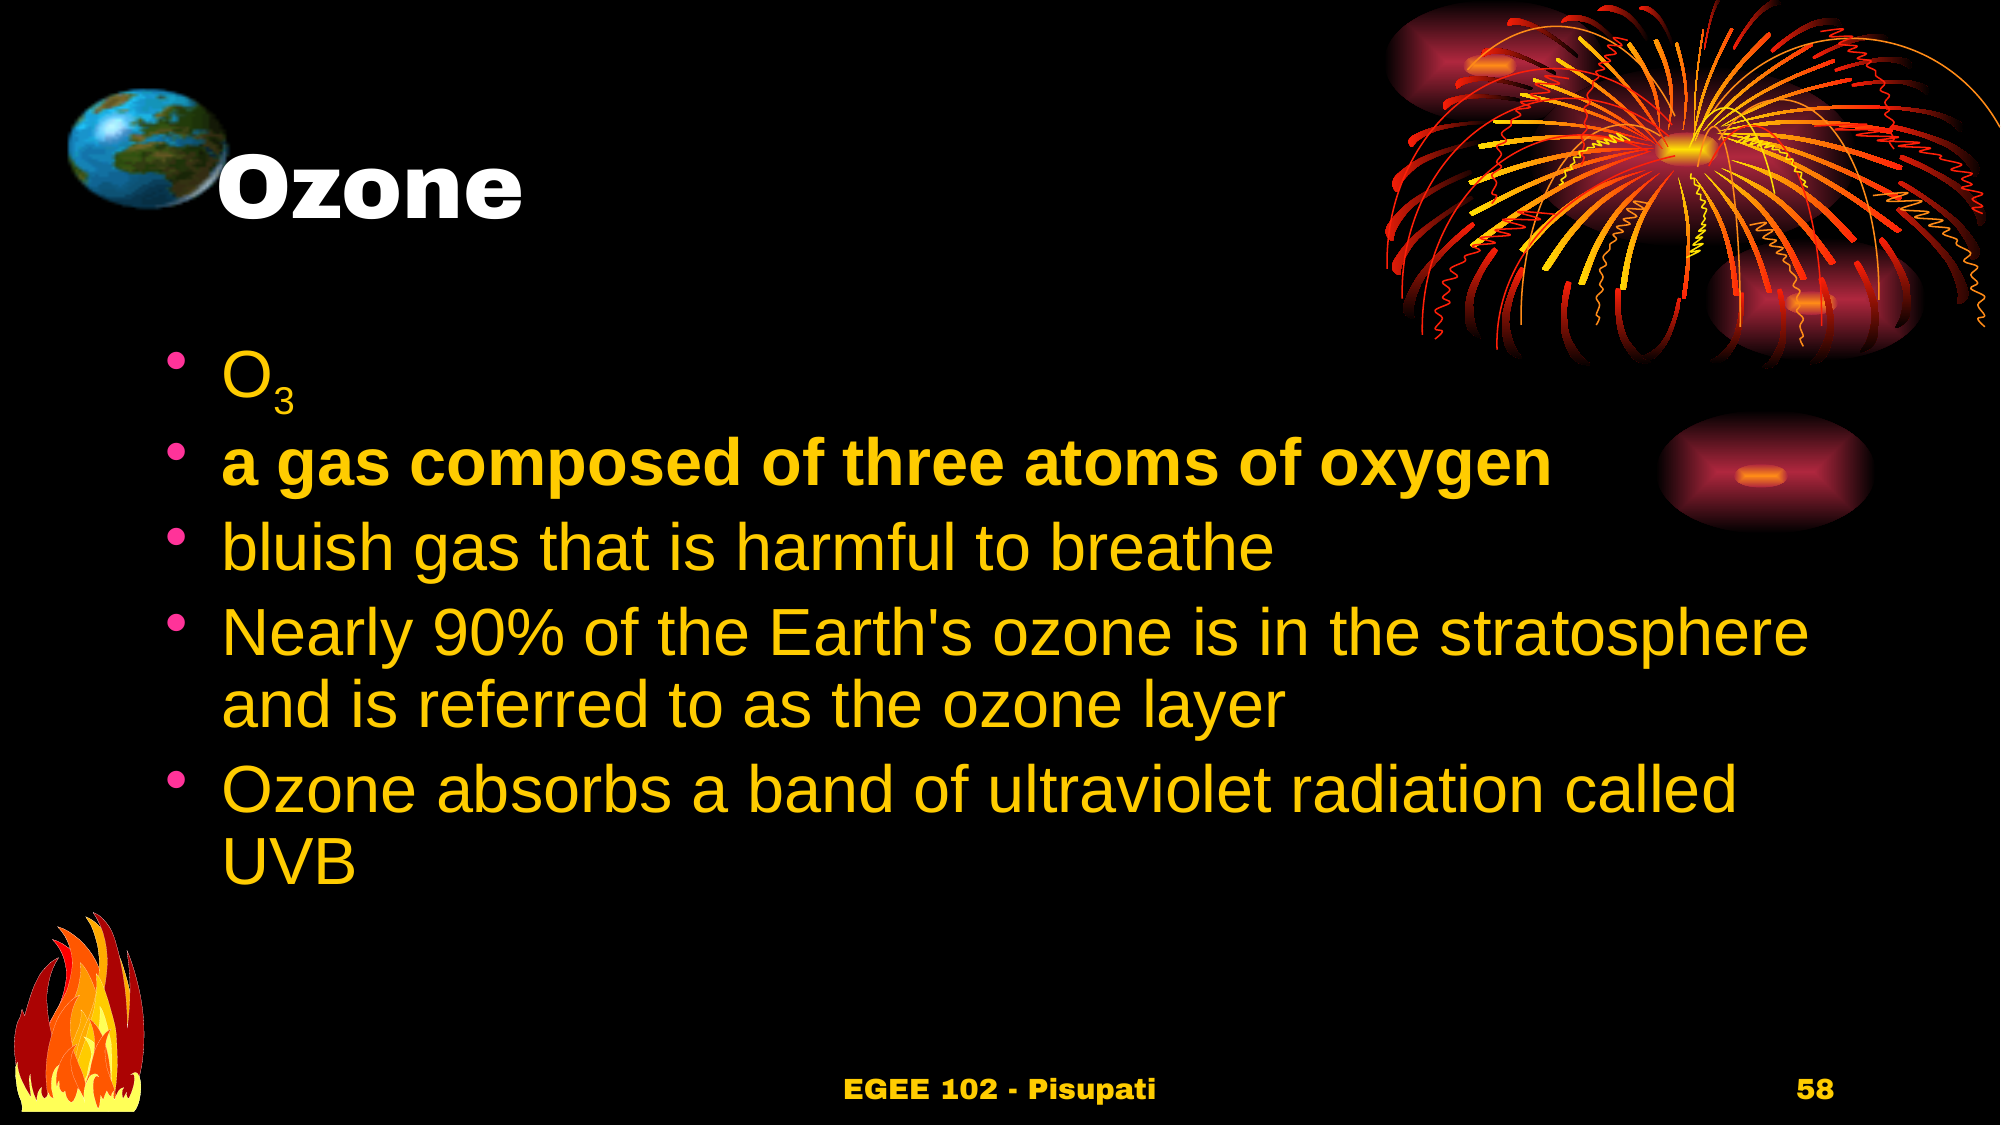

# Ozone
O3
a gas composed of three atoms of oxygen
bluish gas that is harmful to breathe
Nearly 90% of the Earth's ozone is in the stratosphere and is referred to as the ozone layer
Ozone absorbs a band of ultraviolet radiation called UVB
EGEE 102 - Pisupati
58